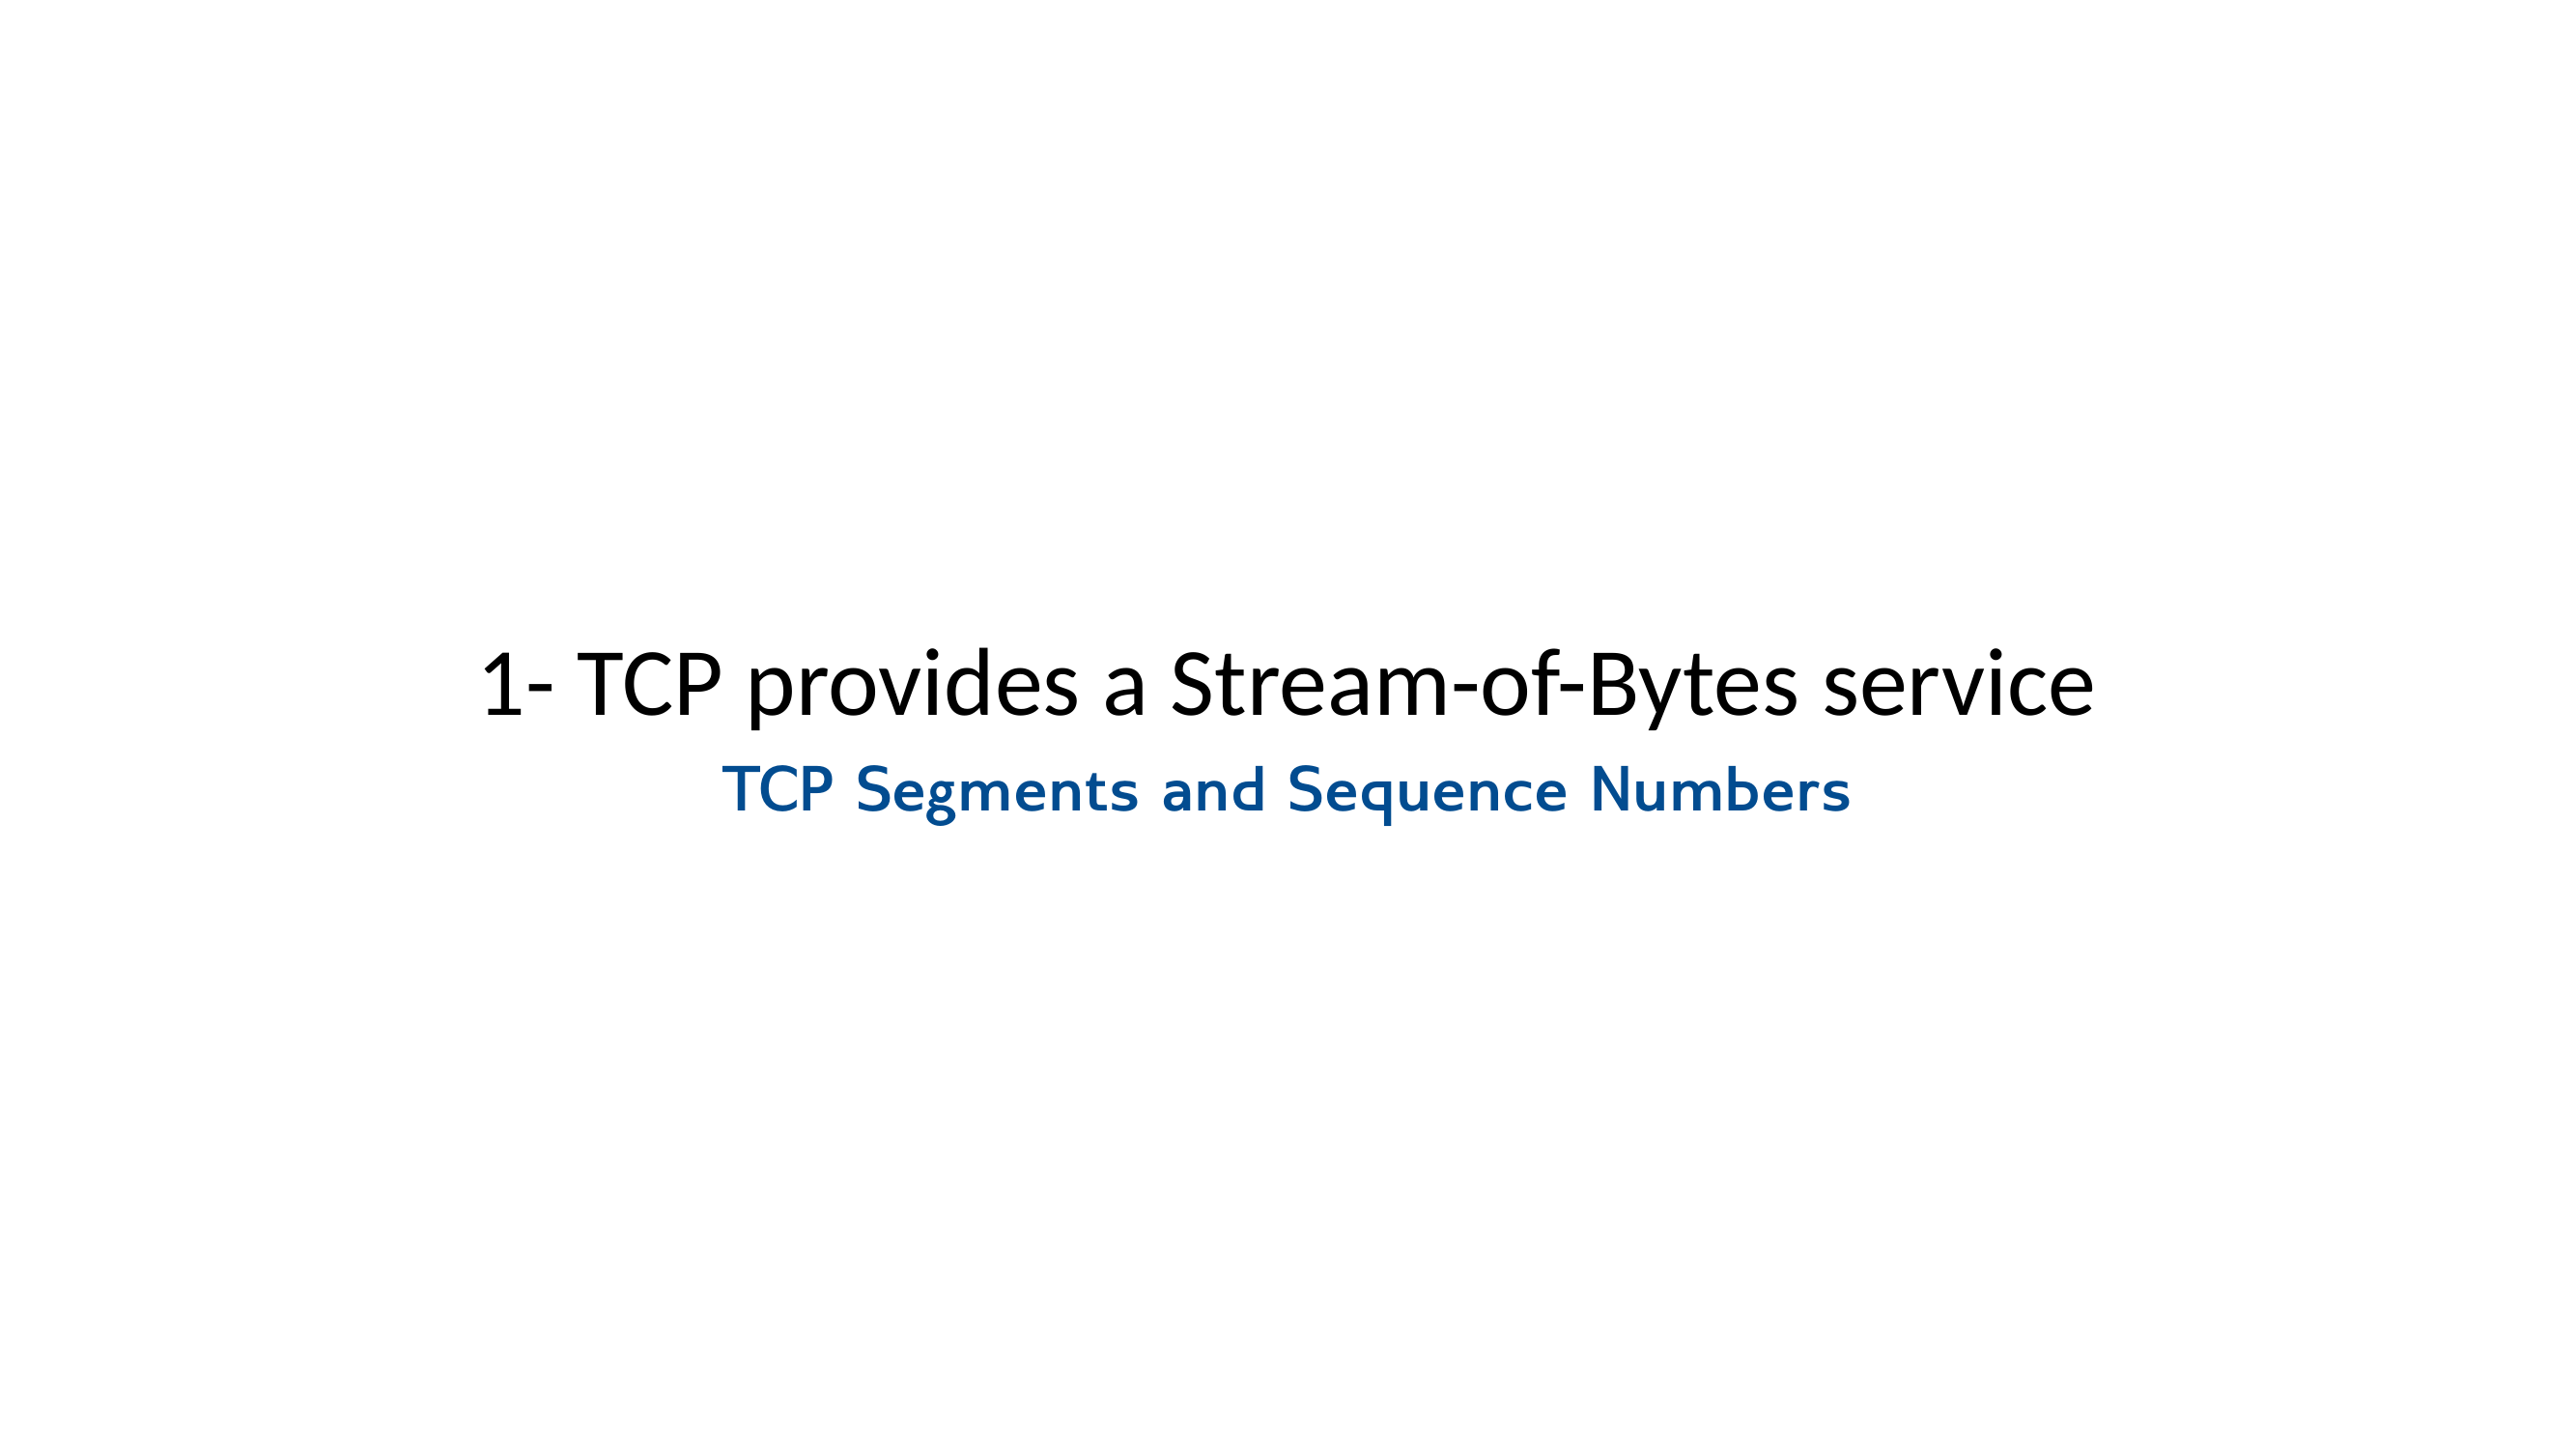

# 1- TCP provides a Stream-of-Bytes service
TCP Segments and Sequence Numbers